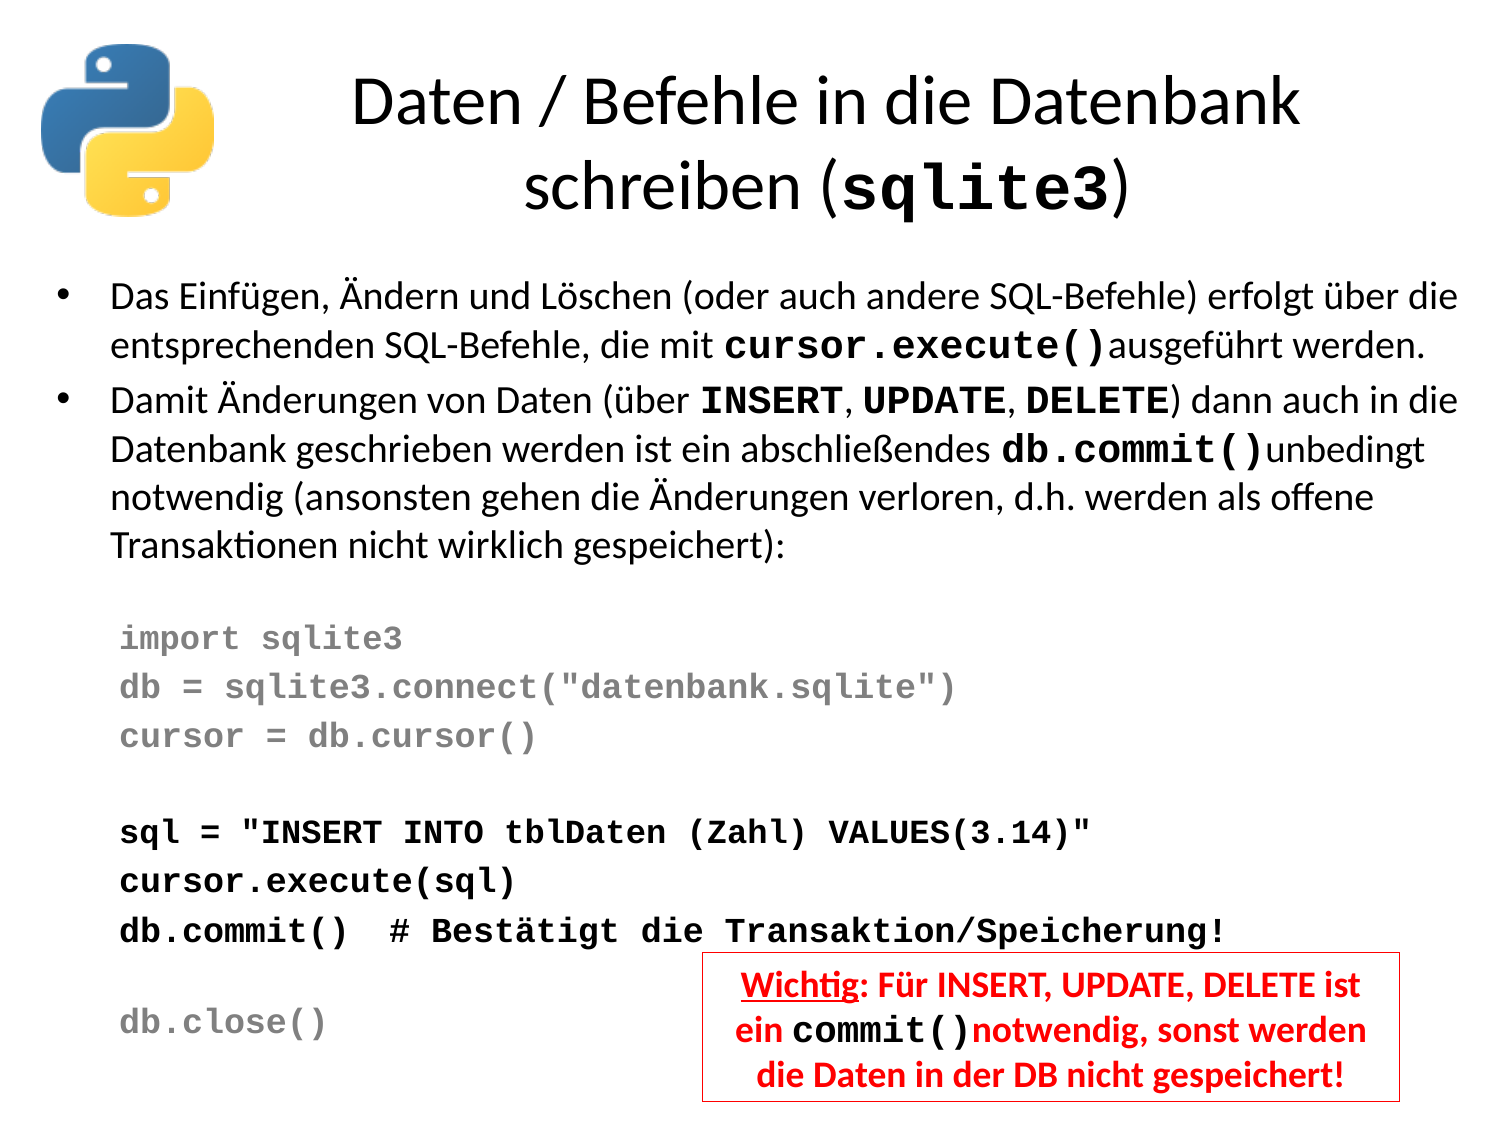

# Daten / Befehle in die Datenbank schreiben (sqlite3)
Das Einfügen, Ändern und Löschen (oder auch andere SQL-Befehle) erfolgt über die entsprechenden SQL-Befehle, die mit cursor.execute()ausgeführt werden.
Damit Änderungen von Daten (über INSERT, UPDATE, DELETE) dann auch in die Datenbank geschrieben werden ist ein abschließendes db.commit()unbedingt notwendig (ansonsten gehen die Änderungen verloren, d.h. werden als offene Transaktionen nicht wirklich gespeichert):
import sqlite3
db = sqlite3.connect("datenbank.sqlite")
cursor = db.cursor()

sql = "INSERT INTO tblDaten (Zahl) VALUES(3.14)"
cursor.execute(sql)
db.commit() 	# Bestätigt die Transaktion/Speicherung!
db.close()

Wichtig: Für INSERT, UPDATE, DELETE ist ein commit()notwendig, sonst werden die Daten in der DB nicht gespeichert!